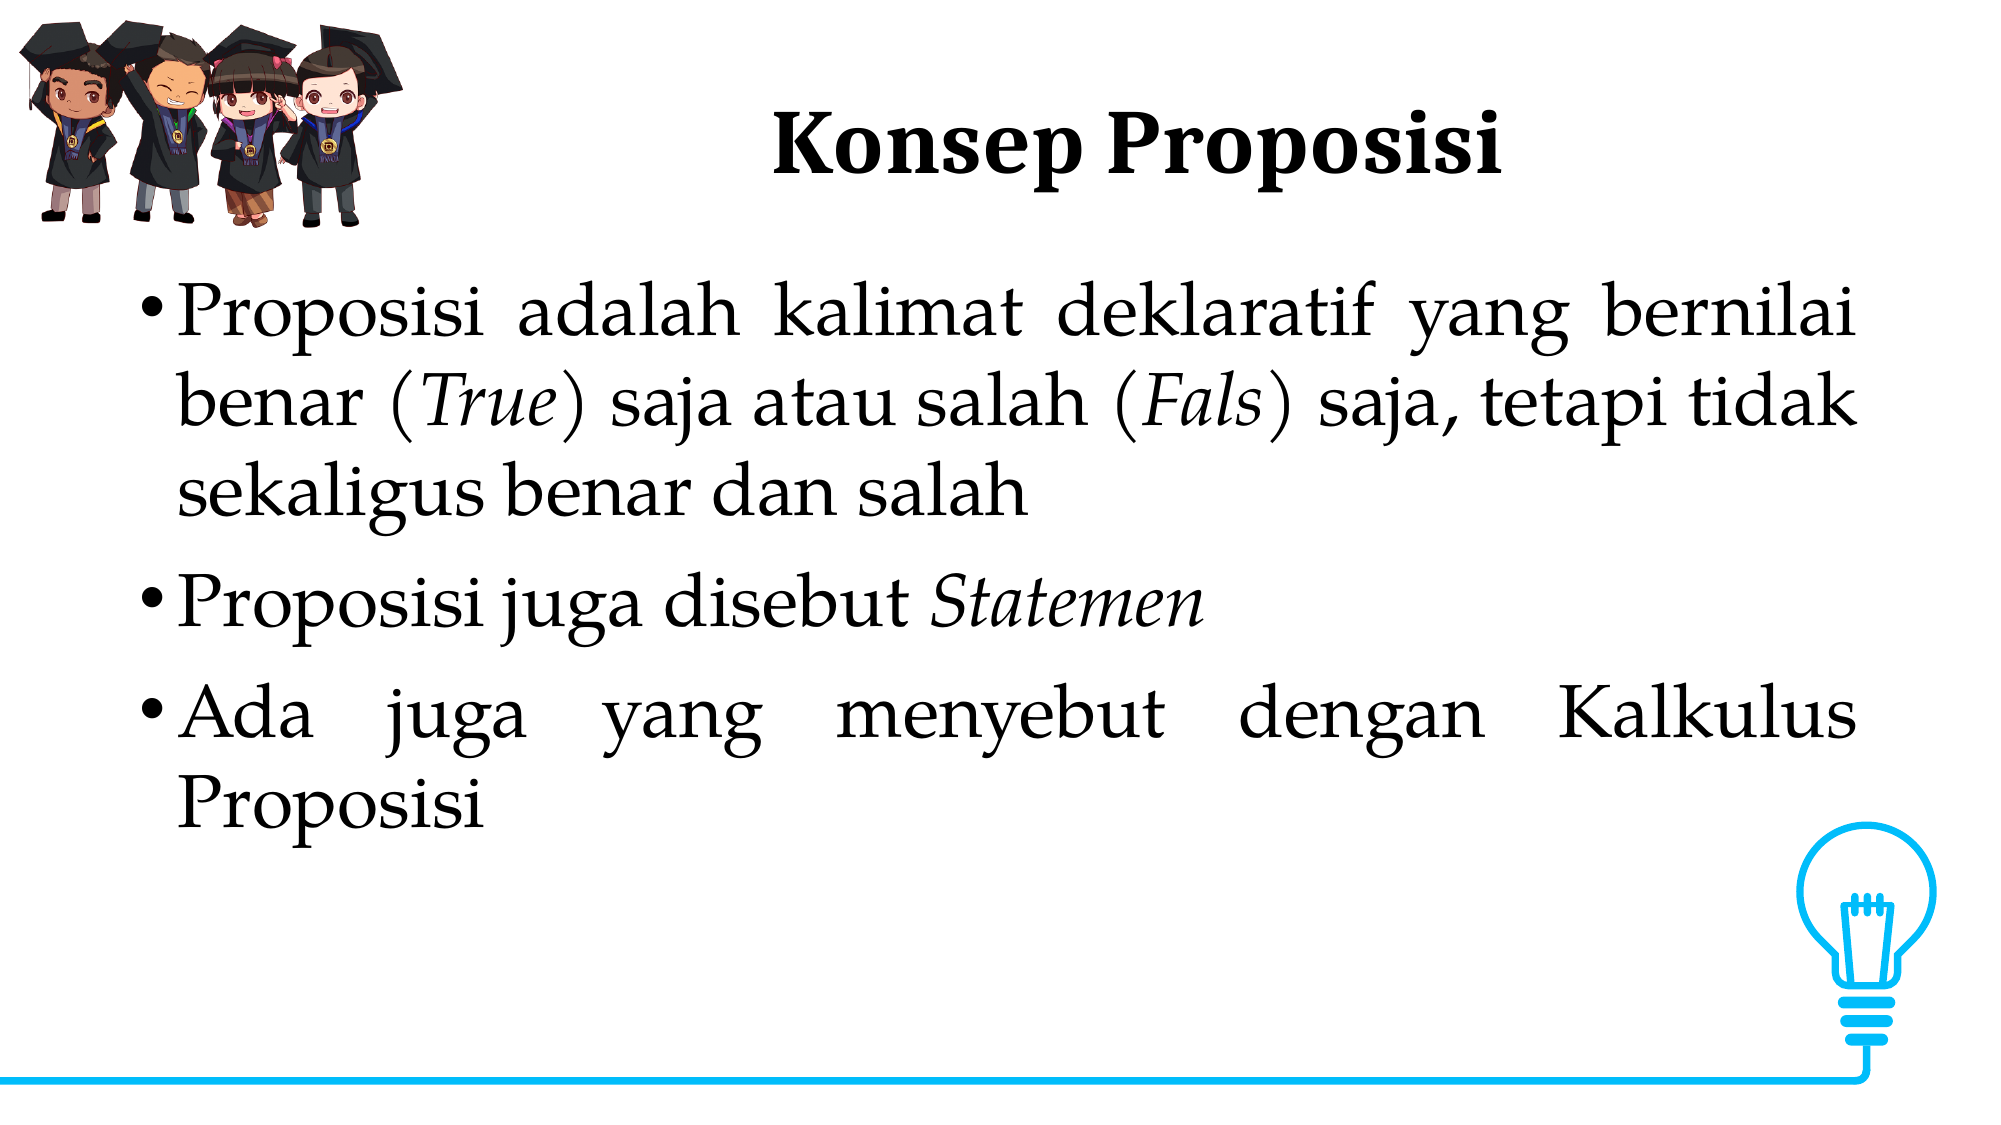

# Konsep Proposisi
Proposisi adalah kalimat deklaratif yang bernilai benar (True) saja atau salah (Fals) saja, tetapi tidak sekaligus benar dan salah
Proposisi juga disebut Statemen
Ada juga yang menyebut dengan Kalkulus Proposisi